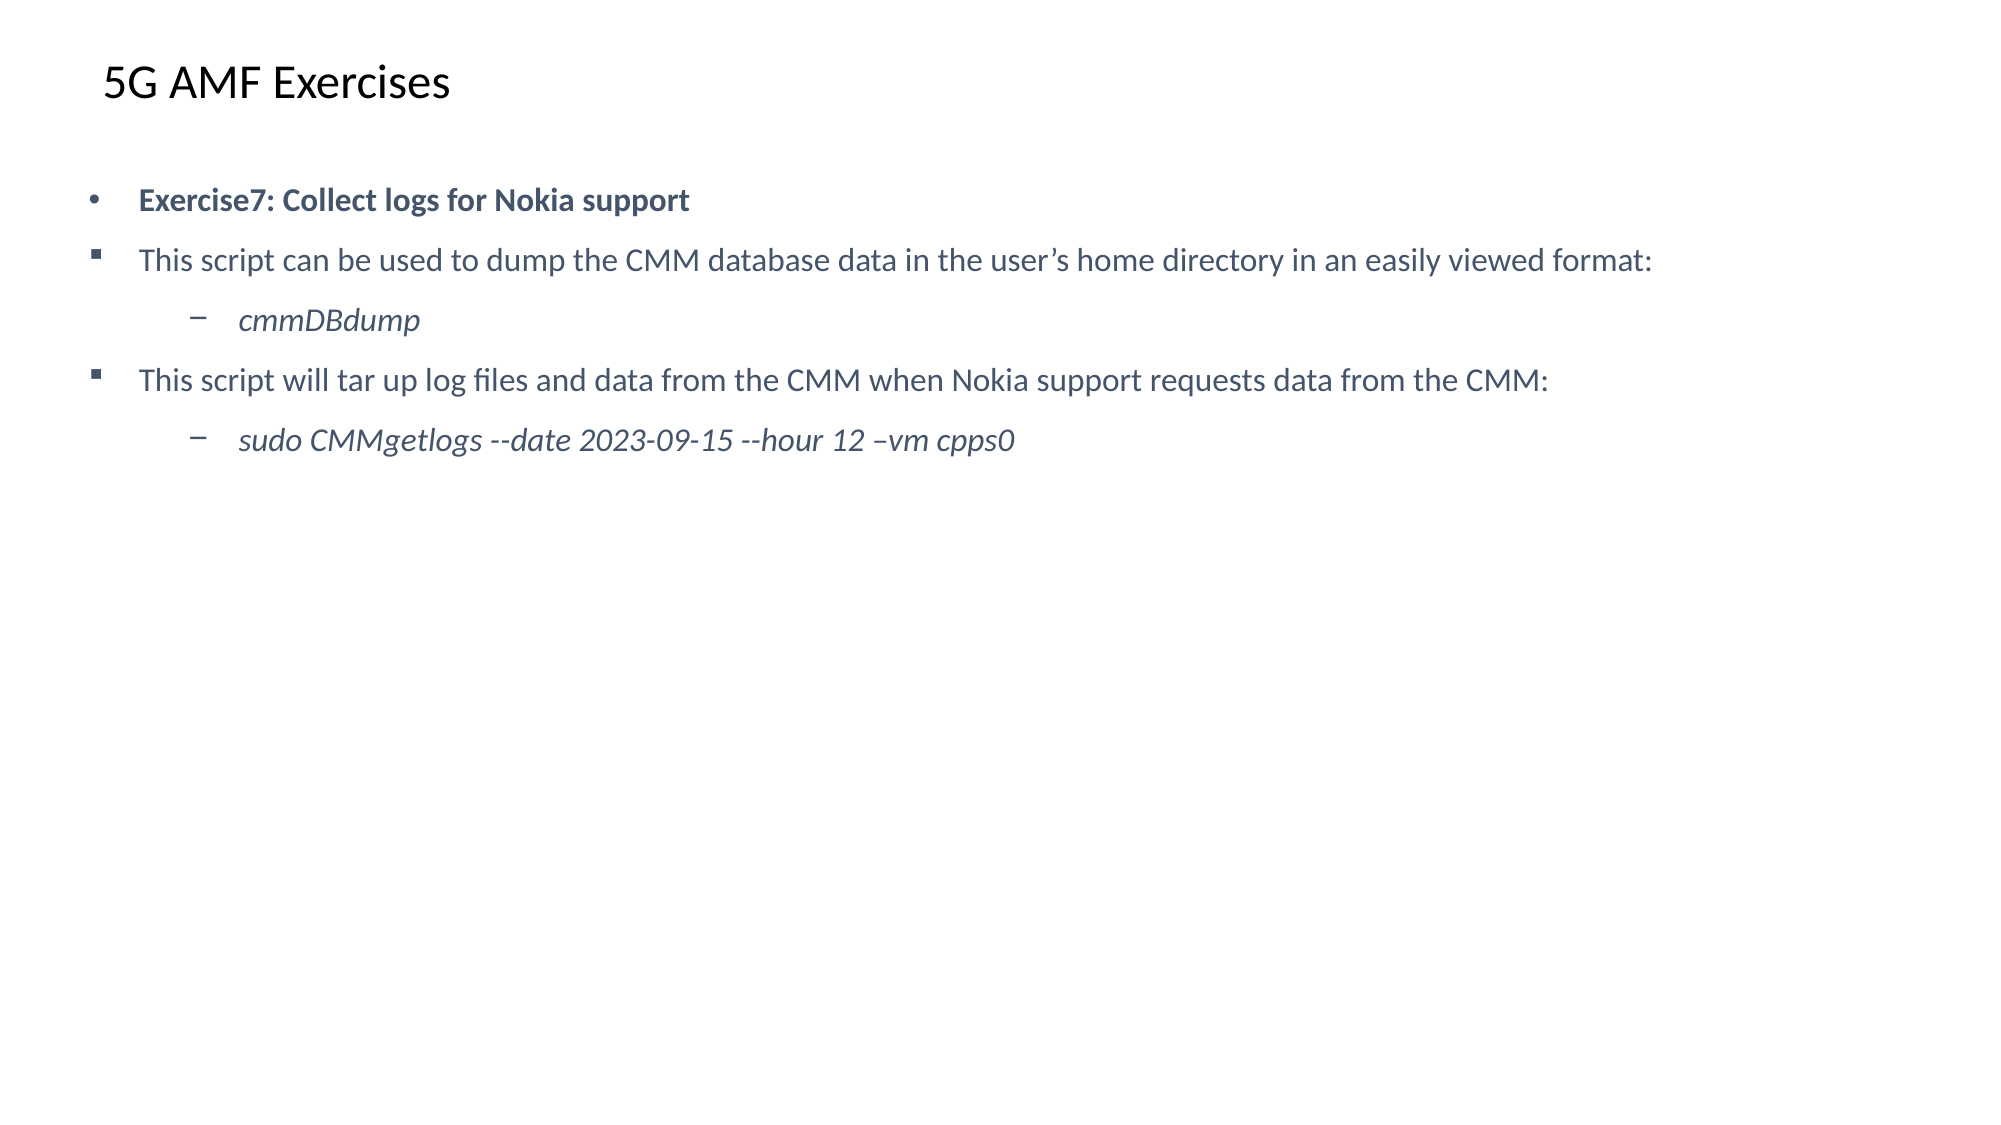

# 5G AMF Exercises
Exercise7: Collect logs for Nokia support
This script can be used to dump the CMM database data in the user’s home directory in an easily viewed format:
cmmDBdump
This script will tar up log files and data from the CMM when Nokia support requests data from the CMM:
sudo CMMgetlogs --date 2023-09-15 --hour 12 –vm cpps0